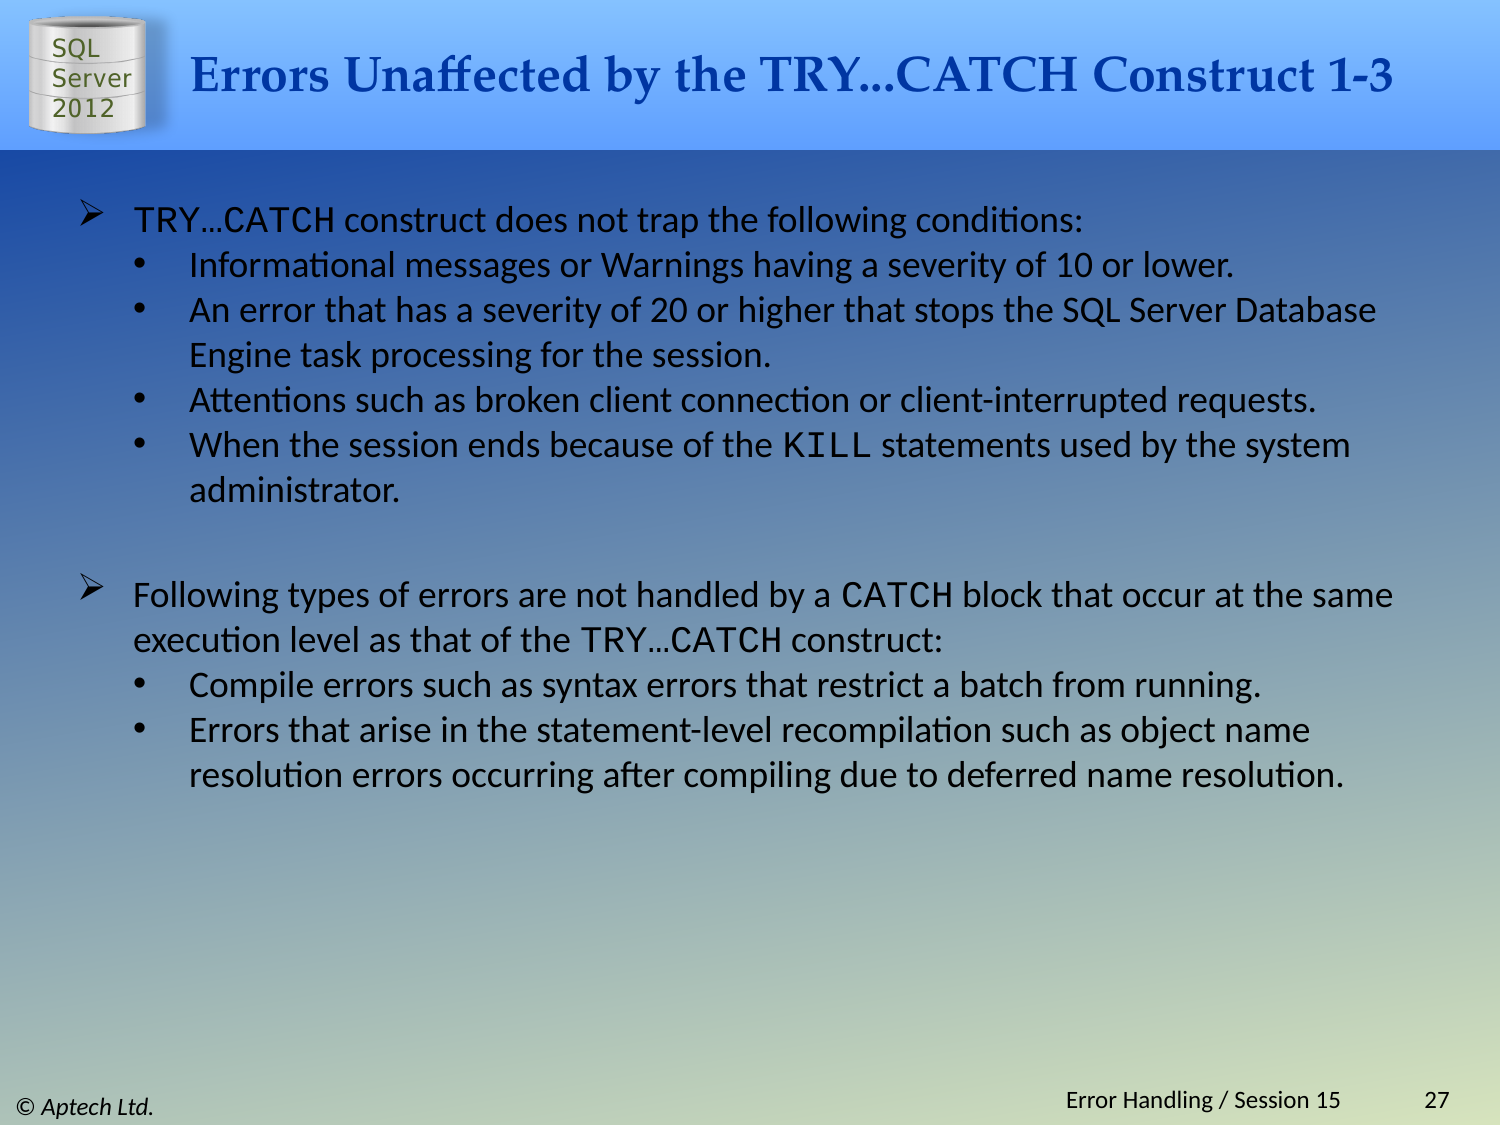

# Errors Unaffected by the TRY...CATCH Construct 1-3
TRY…CATCH construct does not trap the following conditions:
Informational messages or Warnings having a severity of 10 or lower.
An error that has a severity of 20 or higher that stops the SQL Server Database Engine task processing for the session.
Attentions such as broken client connection or client-interrupted requests.
When the session ends because of the KILL statements used by the system administrator.
Following types of errors are not handled by a CATCH block that occur at the same execution level as that of the TRY…CATCH construct:
Compile errors such as syntax errors that restrict a batch from running.
Errors that arise in the statement-level recompilation such as object name resolution errors occurring after compiling due to deferred name resolution.
Error Handling / Session 15
27